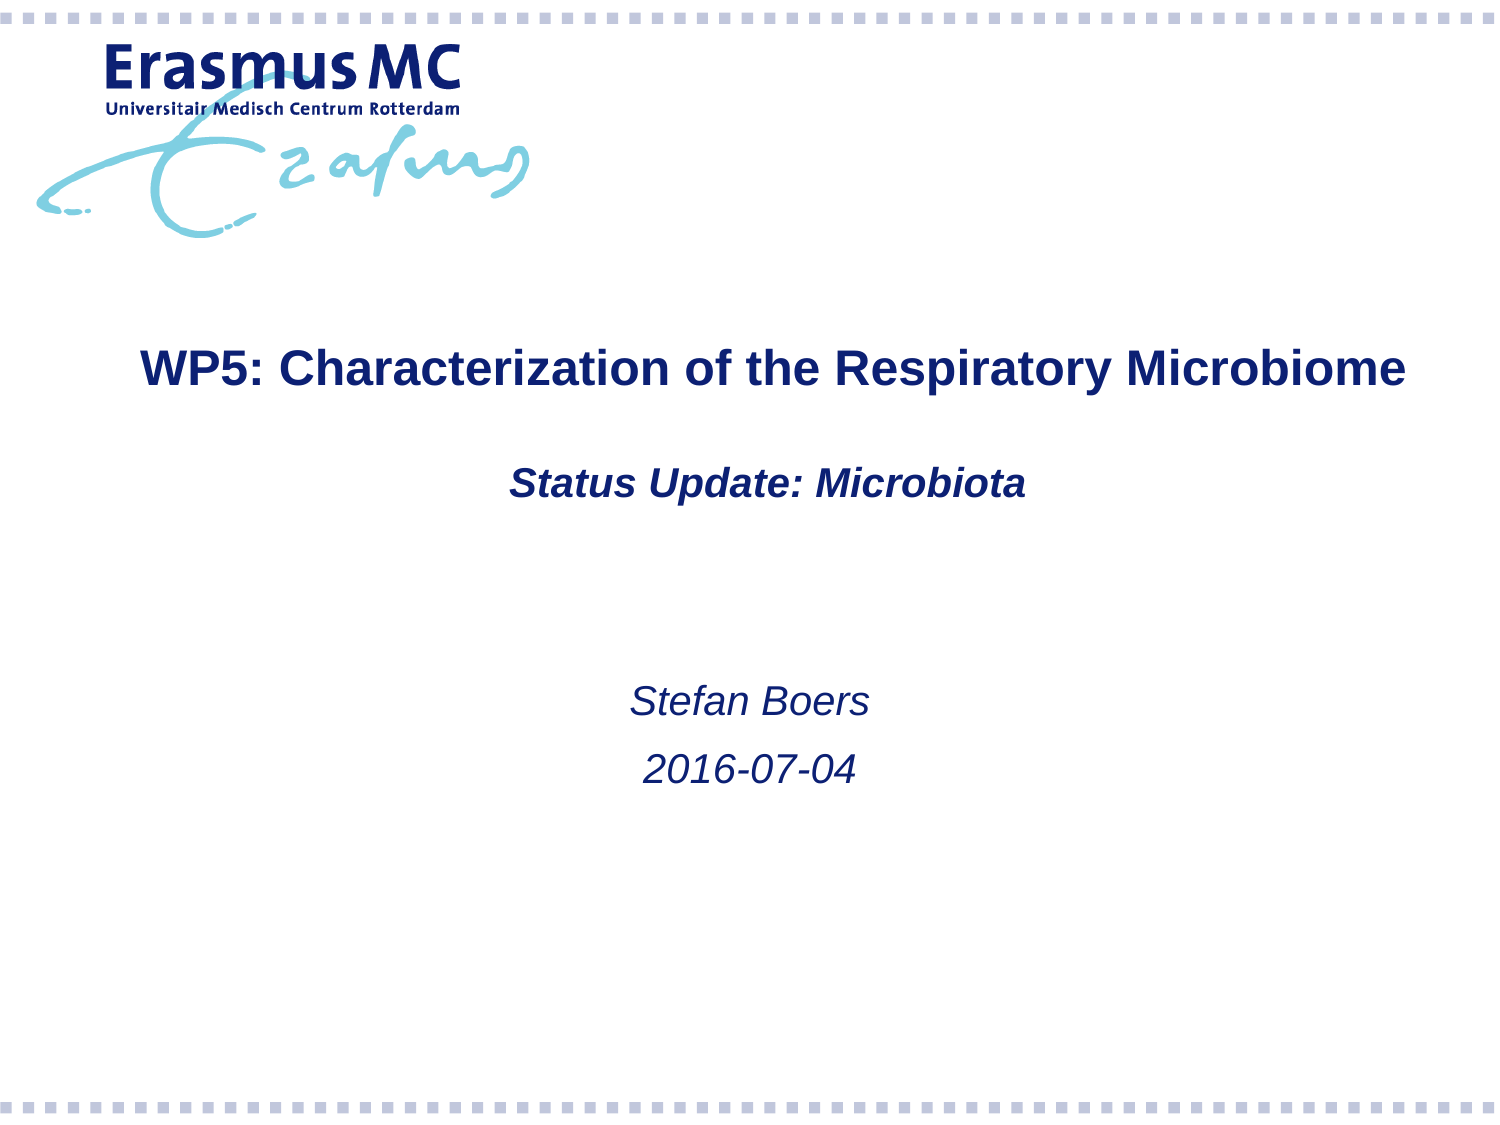

# WP5: Characterization of the Respiratory Microbiome Status Update: Microbiota

Stefan Boers
2016-07-04